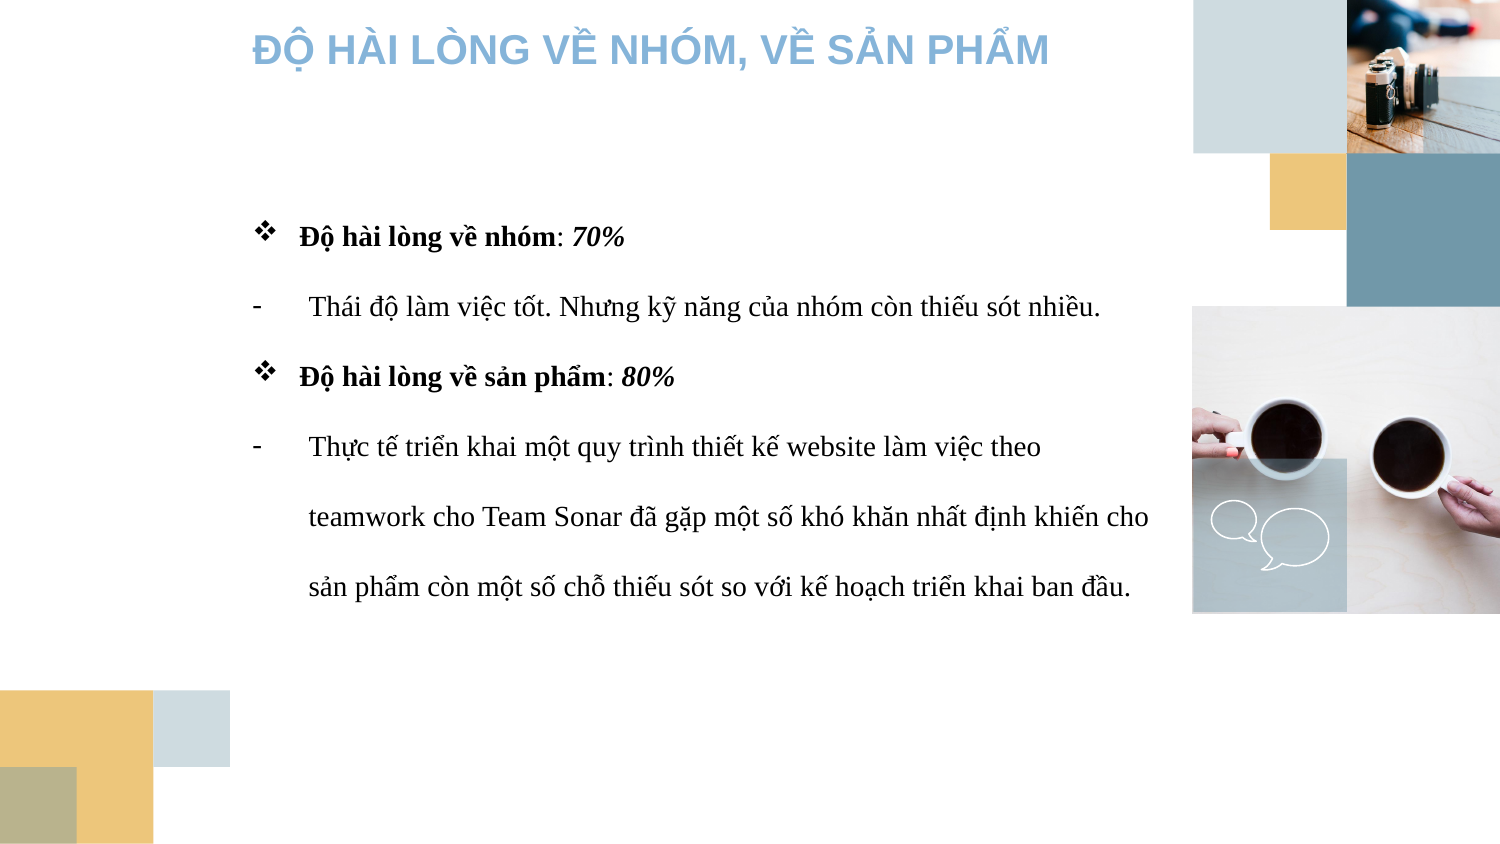

ĐỘ HÀI LÒNG VỀ NHÓM, VỀ SẢN PHẨM
Độ hài lòng về nhóm: 70%
Thái độ làm việc tốt. Nhưng kỹ năng của nhóm còn thiếu sót nhiều.
Độ hài lòng về sản phẩm: 80%
Thực tế triển khai một quy trình thiết kế website làm việc theo teamwork cho Team Sonar đã gặp một số khó khăn nhất định khiến cho sản phẩm còn một số chỗ thiếu sót so với kế hoạch triển khai ban đầu.